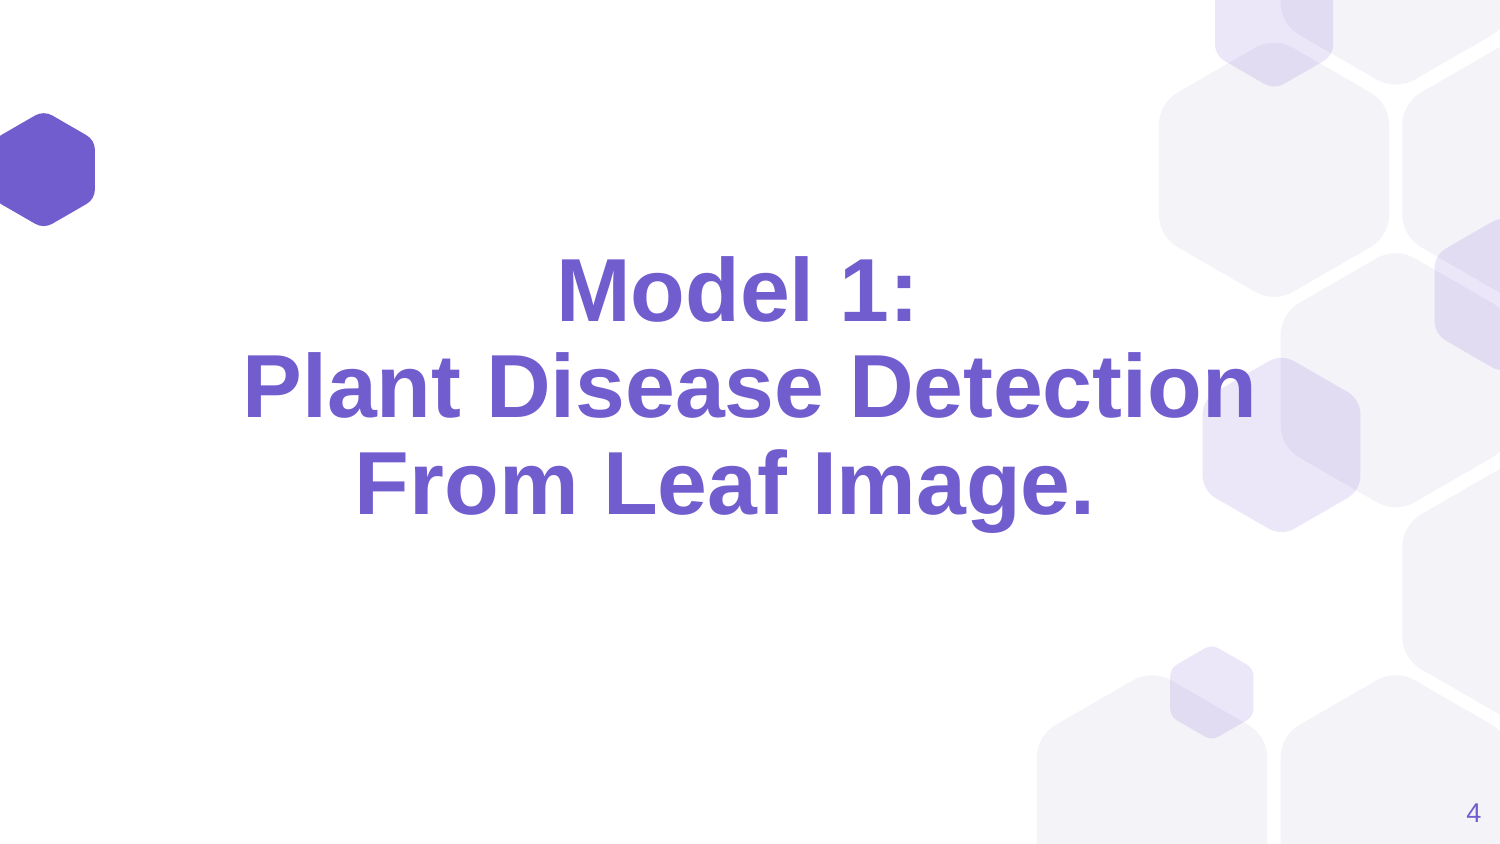

# Model 1:
Plant Disease Detection From Leaf Image.
4